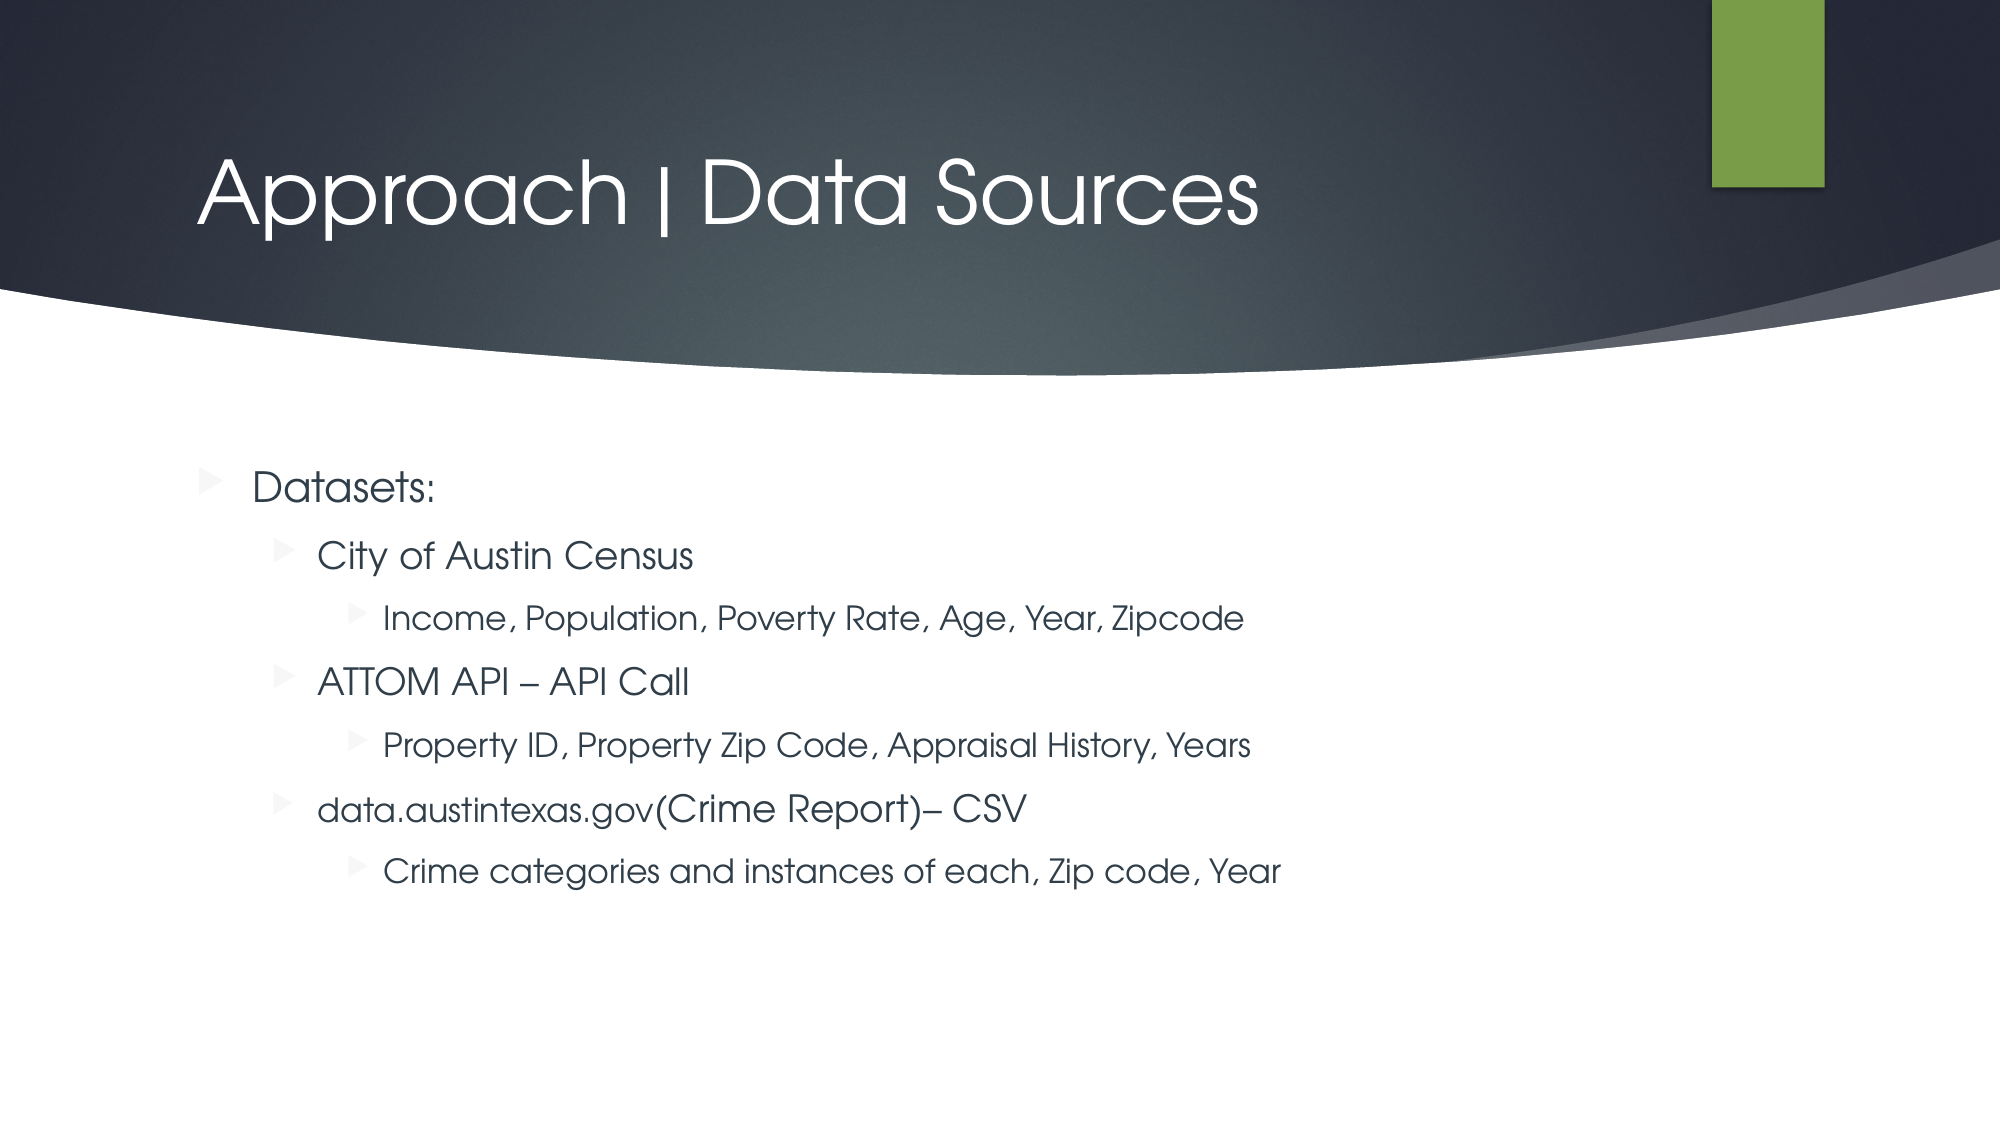

# Approach | Data Sources

Datasets:
City of Austin Census
Income, Population, Poverty Rate, Age, Year, Zipcode
ATTOM API – API Call
Property ID, Property Zip Code, Appraisal History, Years
data.austintexas.gov(Crime Report)– CSV
Crime categories and instances of each, Zip code, Year